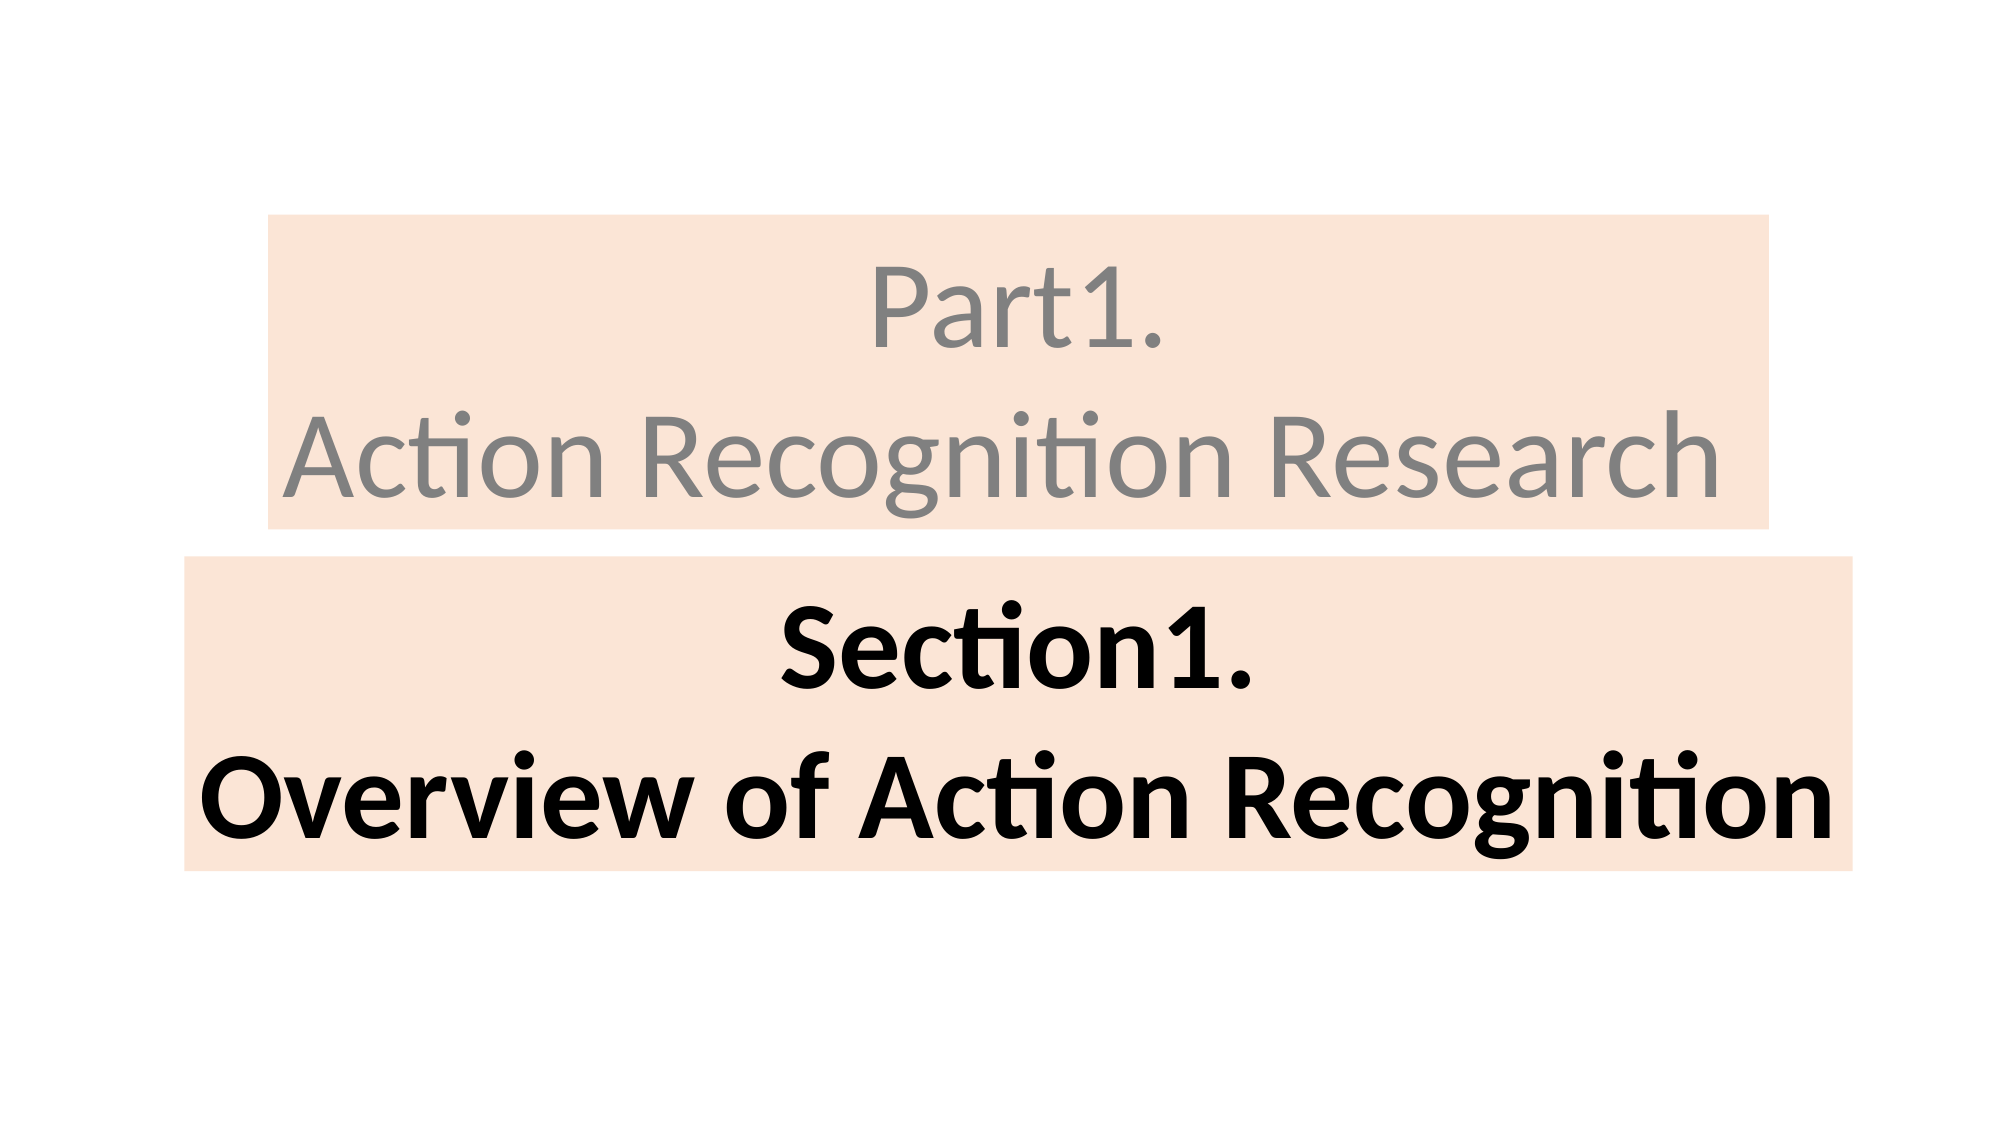

Part1.
Action Recognition Research
Section1.
Overview of Action Recognition